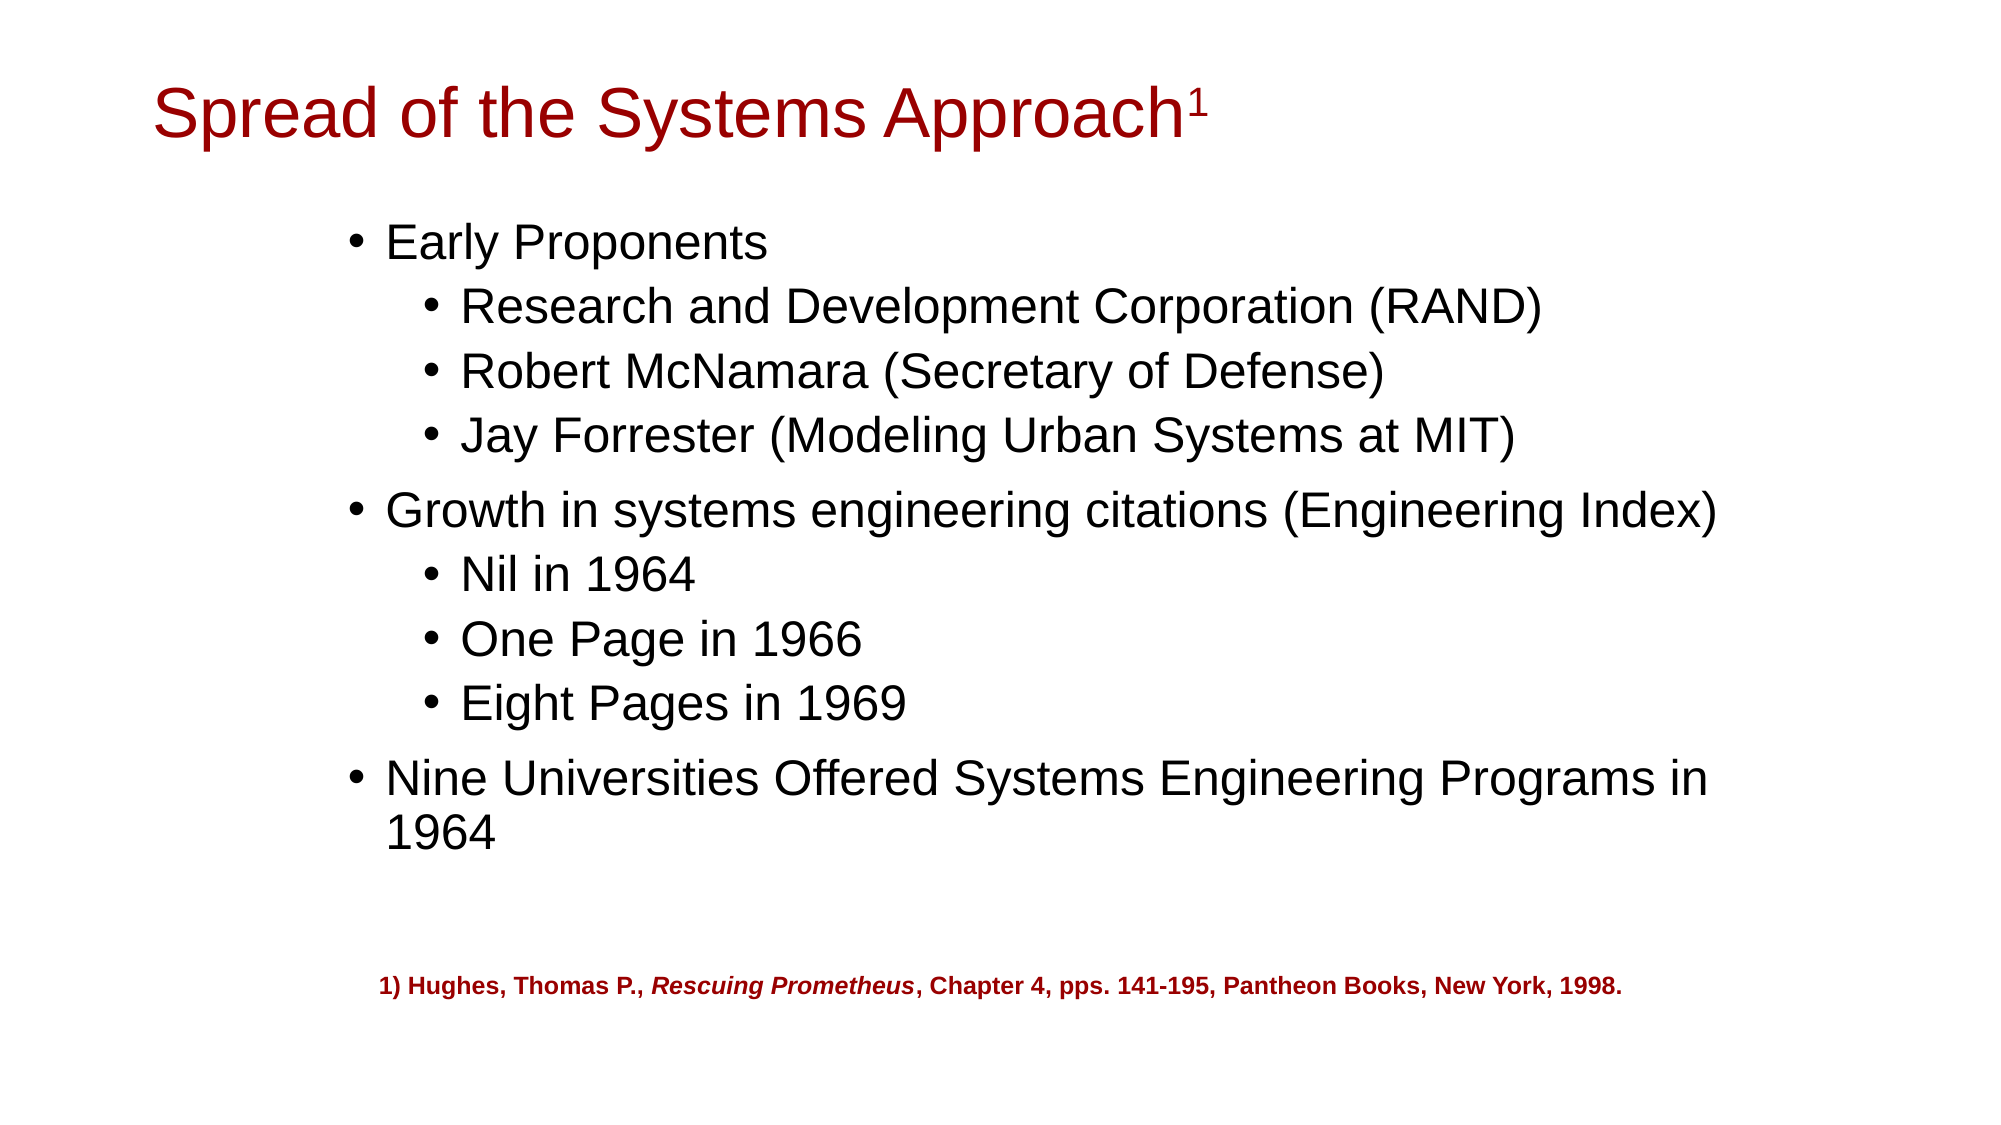

# Spread of the Systems Approach1
Early Proponents
Research and Development Corporation (RAND)
Robert McNamara (Secretary of Defense)
Jay Forrester (Modeling Urban Systems at MIT)
Growth in systems engineering citations (Engineering Index)
Nil in 1964
One Page in 1966
Eight Pages in 1969
Nine Universities Offered Systems Engineering Programs in 1964
1) Hughes, Thomas P., Rescuing Prometheus, Chapter 4, pps. 141-195, Pantheon Books, New York, 1998.